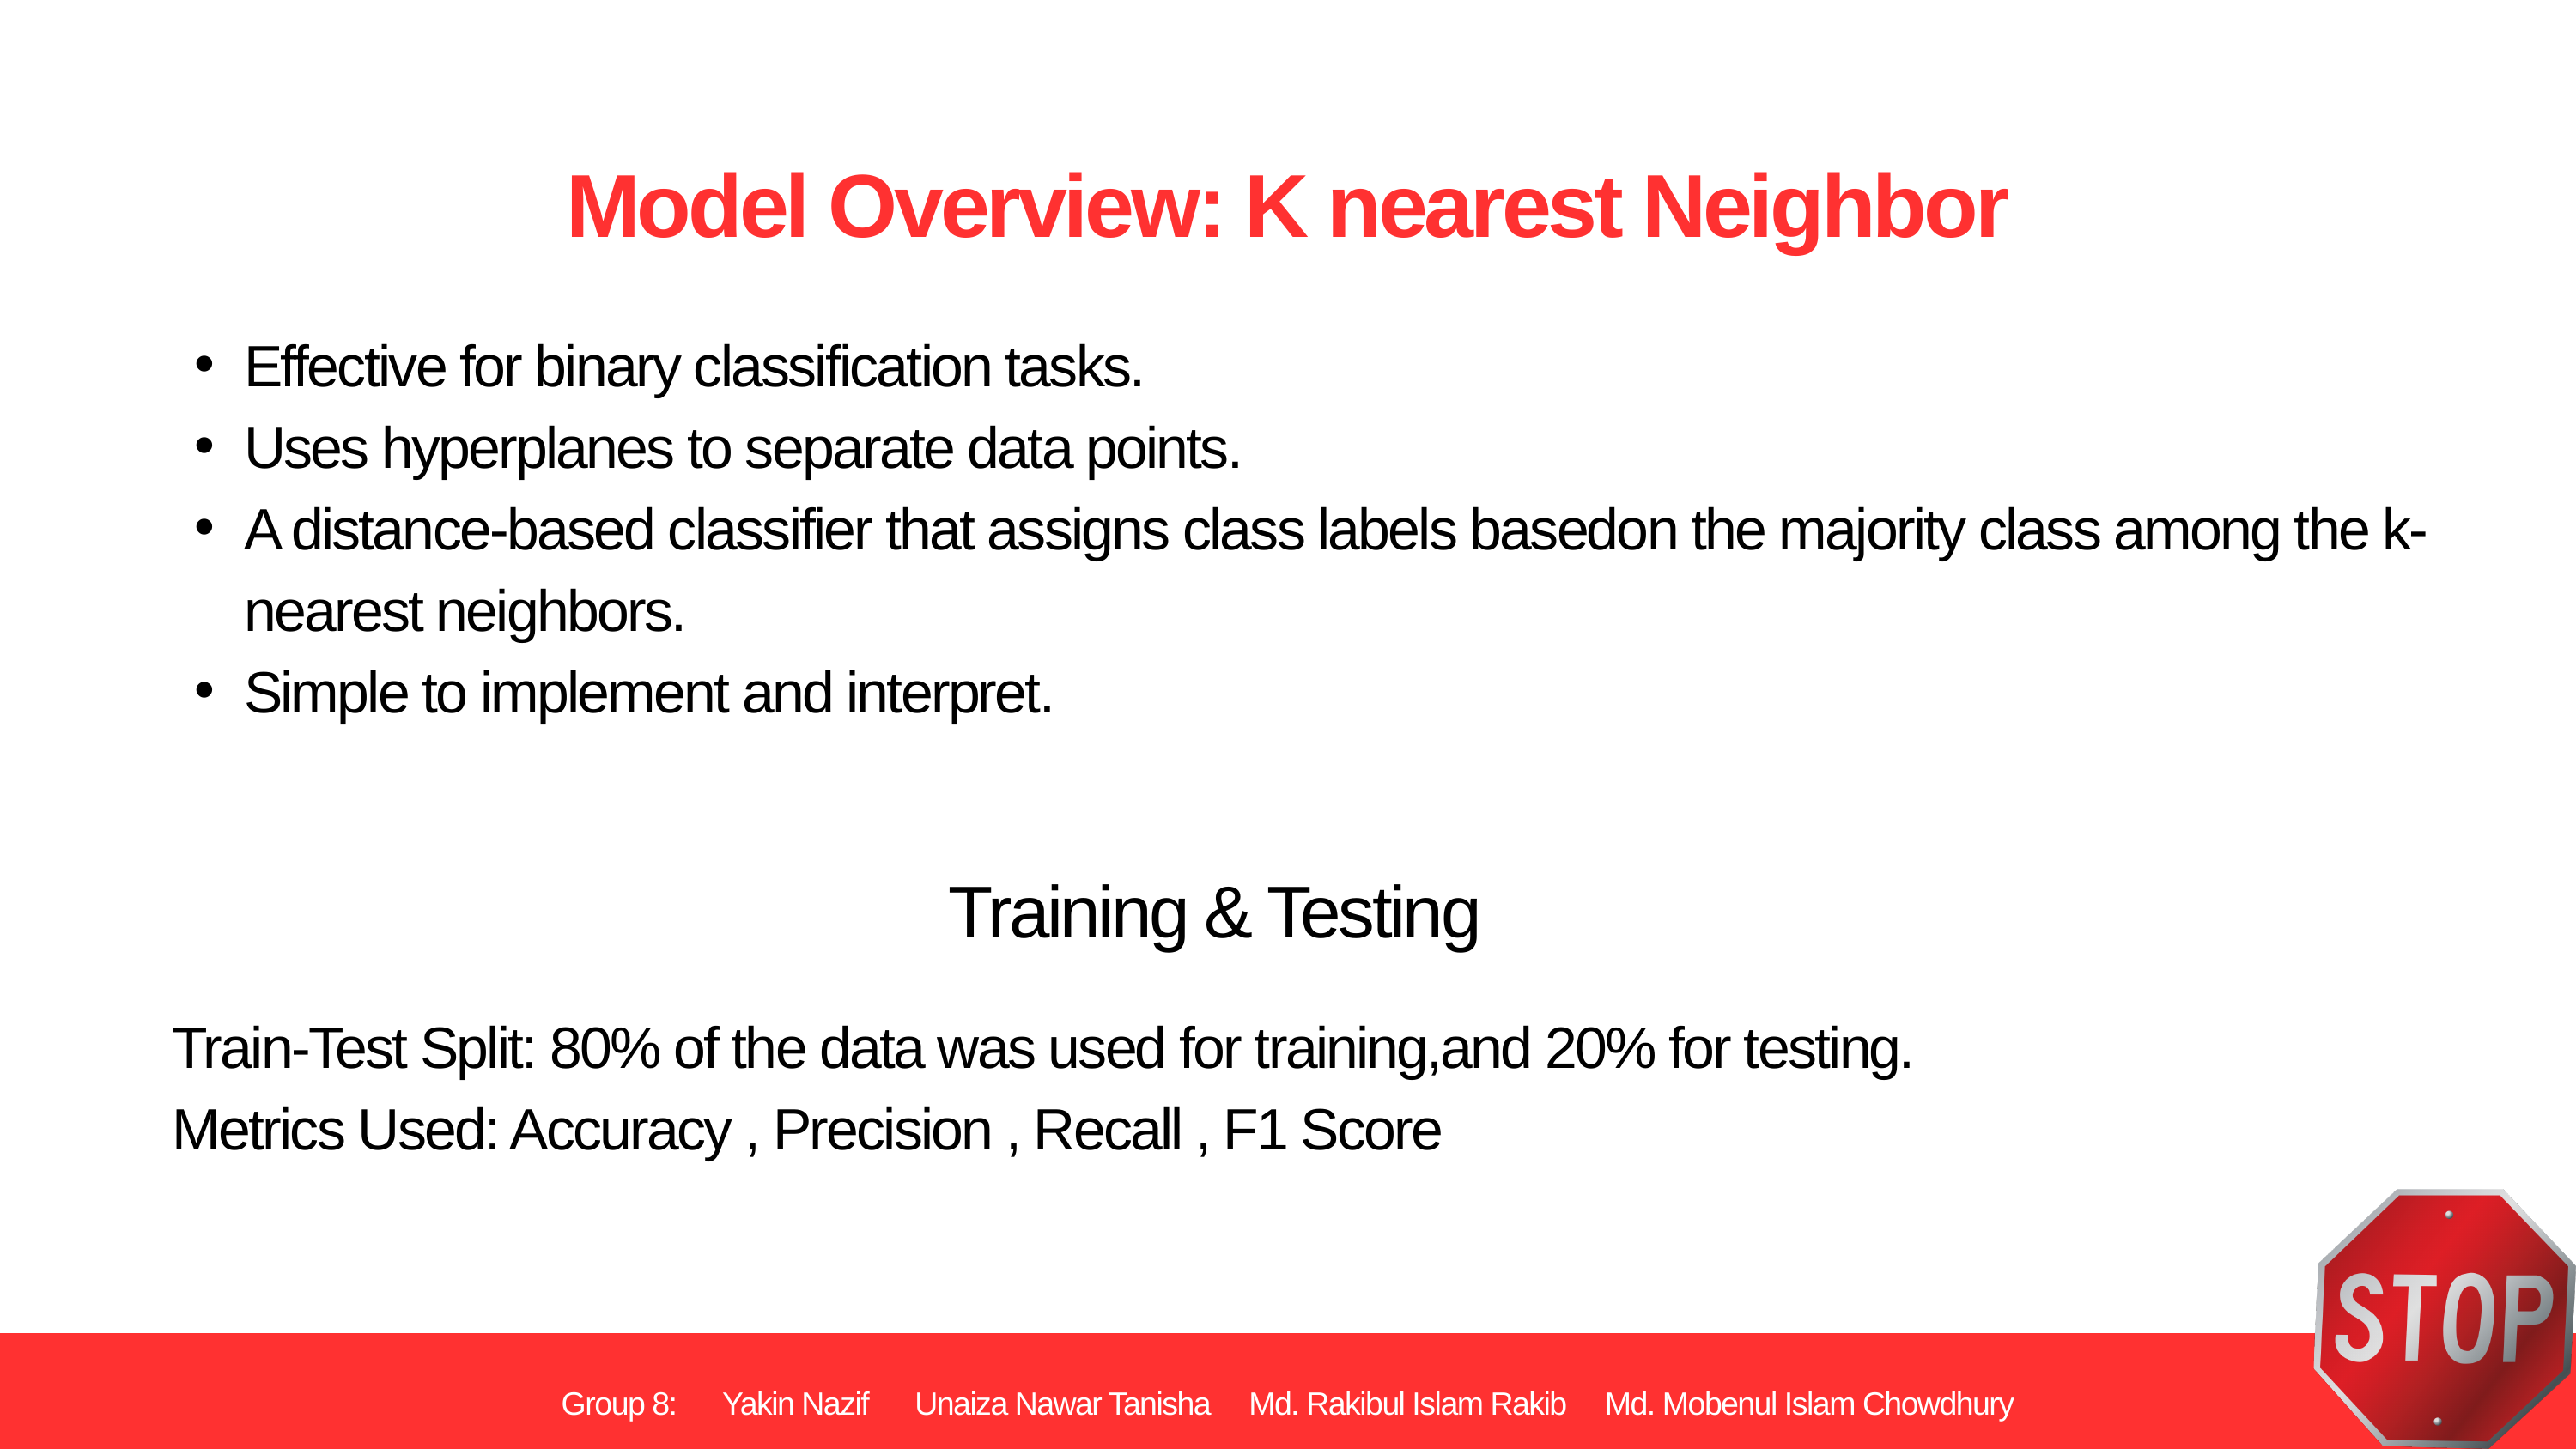

Model Overview: K nearest Neighbor
Effective for binary classification tasks. ​
Uses hyperplanes to separate data points.
A distance-based classifier that assigns class labels basedon the majority class among the k-nearest neighbors. ​
Simple to implement and interpret.
Training & Testing
Train-Test Split: 80% of the data was used for training,and 20% for testing. ​
Metrics Used: ​Accuracy ​, Precision , ​Recall , F1 Score

Group 8:      Yakin Nazif      Unaiza Nawar Tanisha     Md. Rakibul Islam Rakib     Md. Mobenul Islam Chowdhury